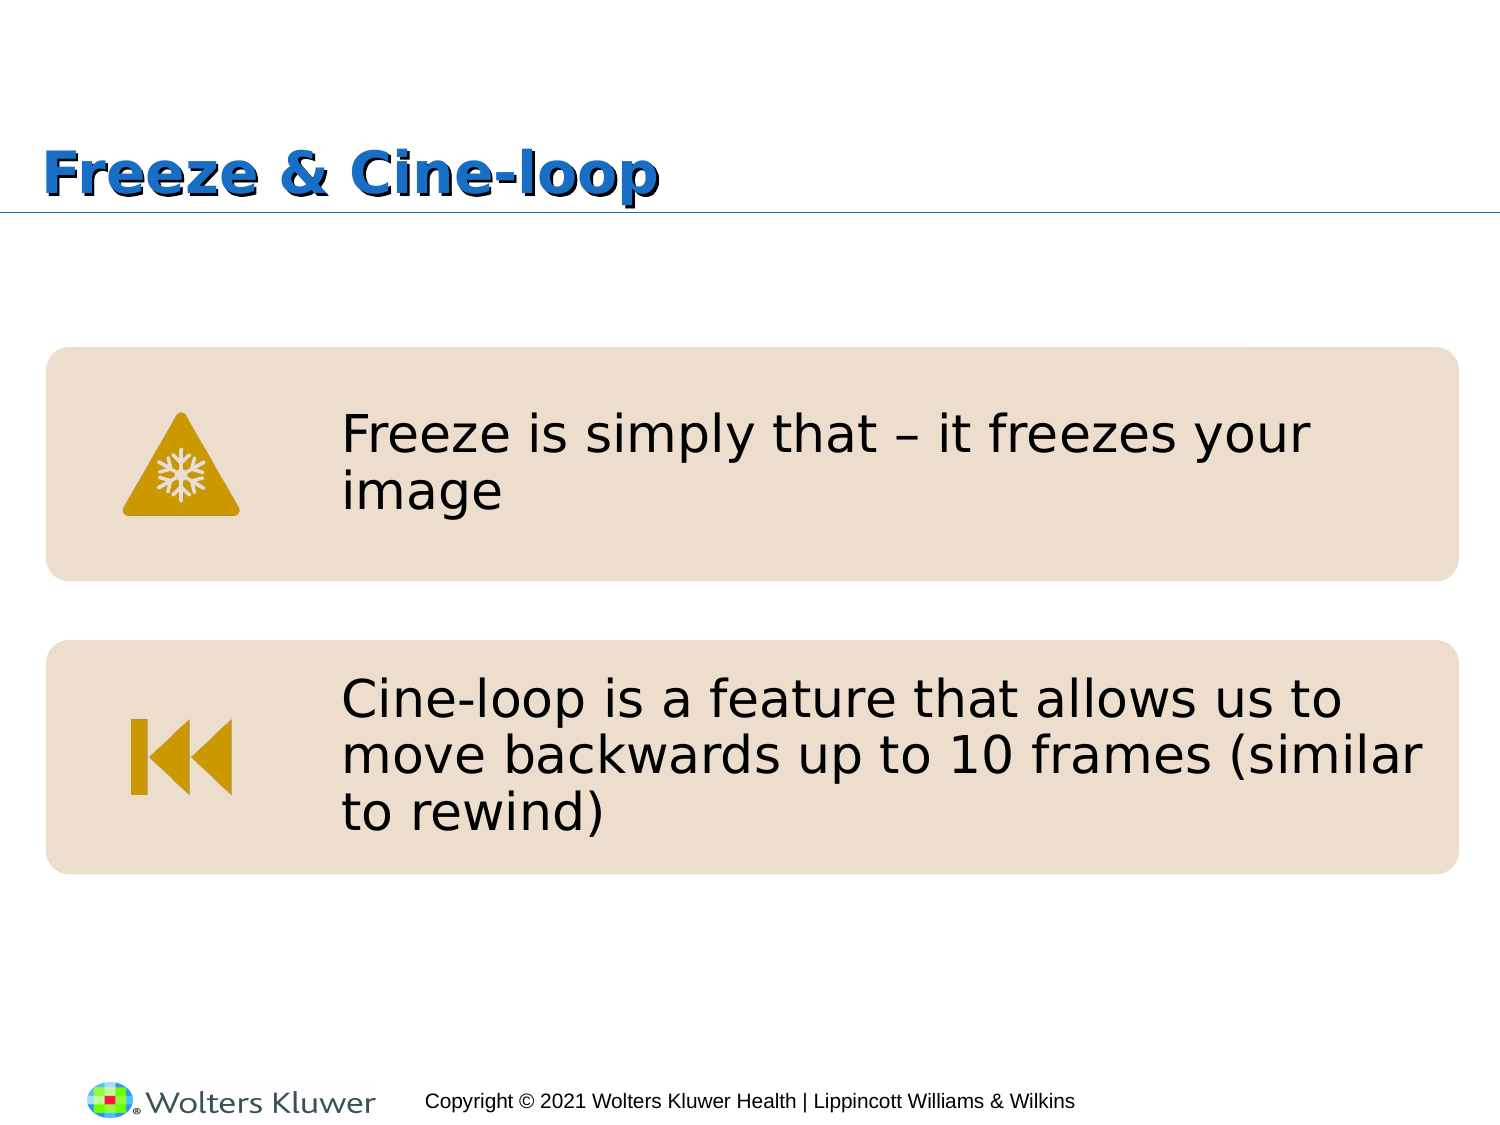

# Freeze & Cine-loop
Freeze is simply that – it freezes your image
Cine-loop is a feature that allows us to move backwards up to 10 frames (similar to rewind)